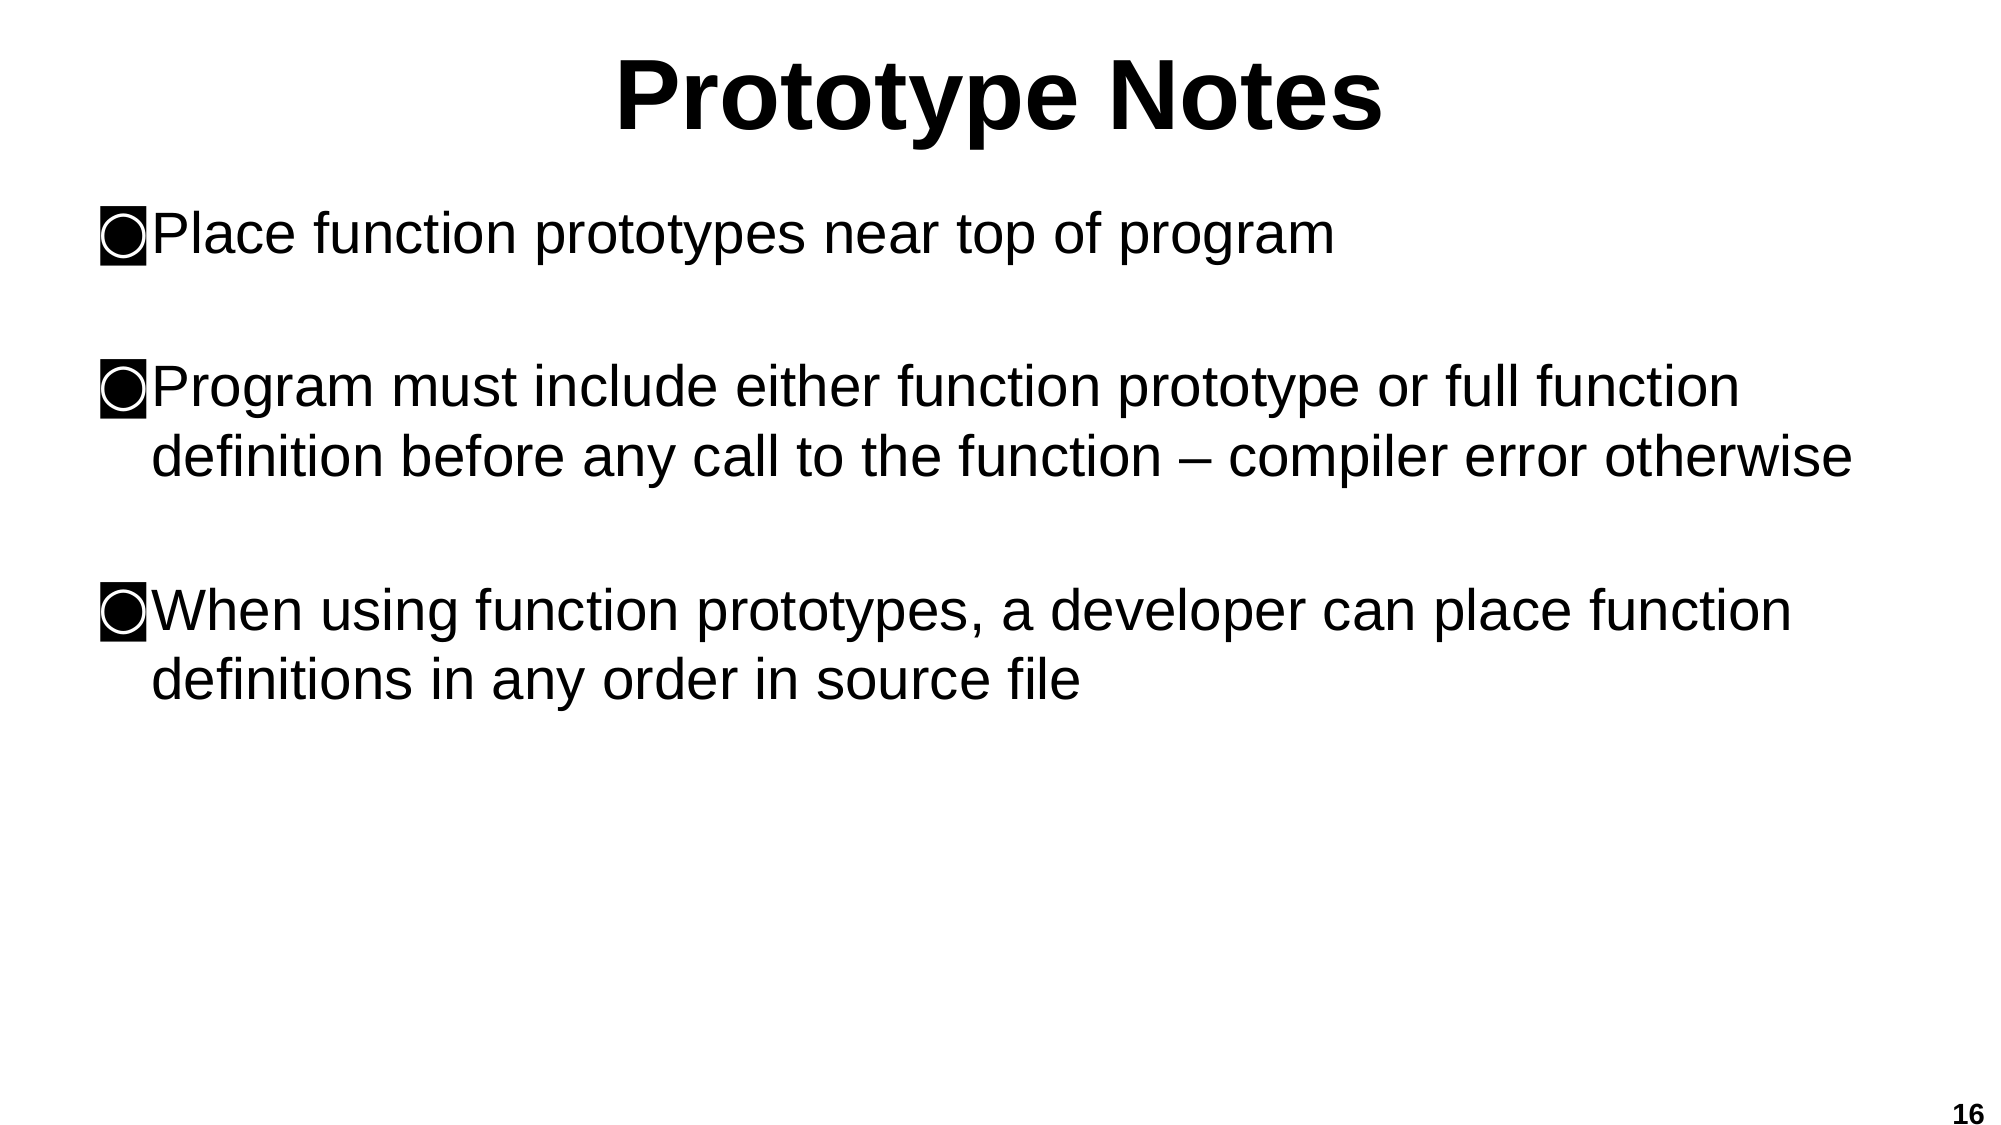

# Prototype Notes
Place function prototypes near top of program
Program must include either function prototype or full function definition before any call to the function – compiler error otherwise
When using function prototypes, a developer can place function definitions in any order in source file
16